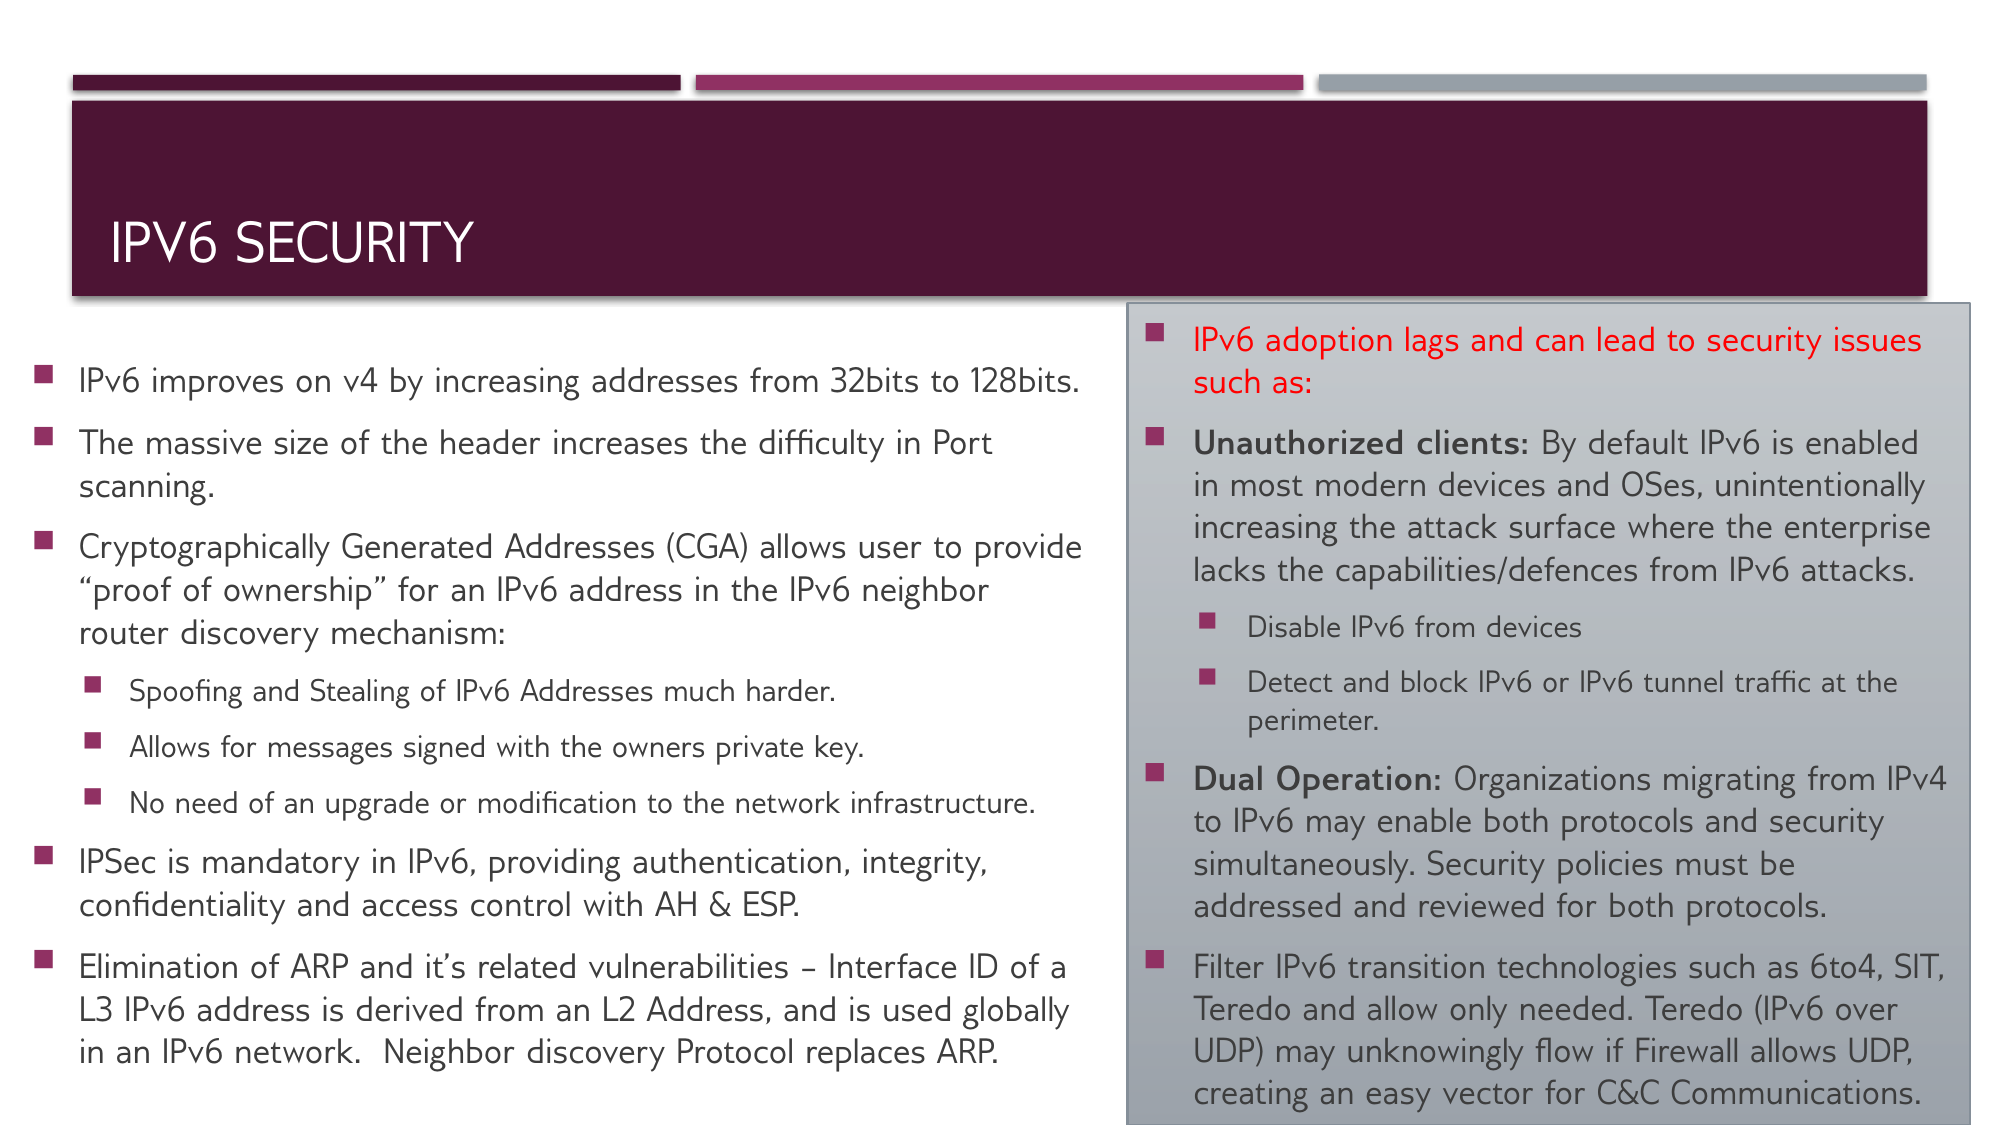

# IPv6 SECURITY
IPv6 improves on v4 by increasing addresses from 32bits to 128bits.
The massive size of the header increases the difficulty in Port scanning.
Cryptographically Generated Addresses (CGA) allows user to provide “proof of ownership” for an IPv6 address in the IPv6 neighbor router discovery mechanism:
Spoofing and Stealing of IPv6 Addresses much harder.
Allows for messages signed with the owners private key.
No need of an upgrade or modification to the network infrastructure.
IPSec is mandatory in IPv6, providing authentication, integrity, confidentiality and access control with AH & ESP.
Elimination of ARP and it’s related vulnerabilities – Interface ID of a L3 IPv6 address is derived from an L2 Address, and is used globally in an IPv6 network.  Neighbor discovery Protocol replaces ARP.
IPv6 adoption lags and can lead to security issues such as:
Unauthorized clients: By default IPv6 is enabled in most modern devices and OSes, unintentionally increasing the attack surface where the enterprise lacks the capabilities/defences from IPv6 attacks.
Disable IPv6 from devices
Detect and block IPv6 or IPv6 tunnel traffic at the perimeter.
Dual Operation: Organizations migrating from IPv4 to IPv6 may enable both protocols and security simultaneously. Security policies must be addressed and reviewed for both protocols.
Filter IPv6 transition technologies such as 6to4, SIT, Teredo and allow only needed. Teredo (IPv6 over UDP) may unknowingly flow if Firewall allows UDP, creating an easy vector for C&C Communications.